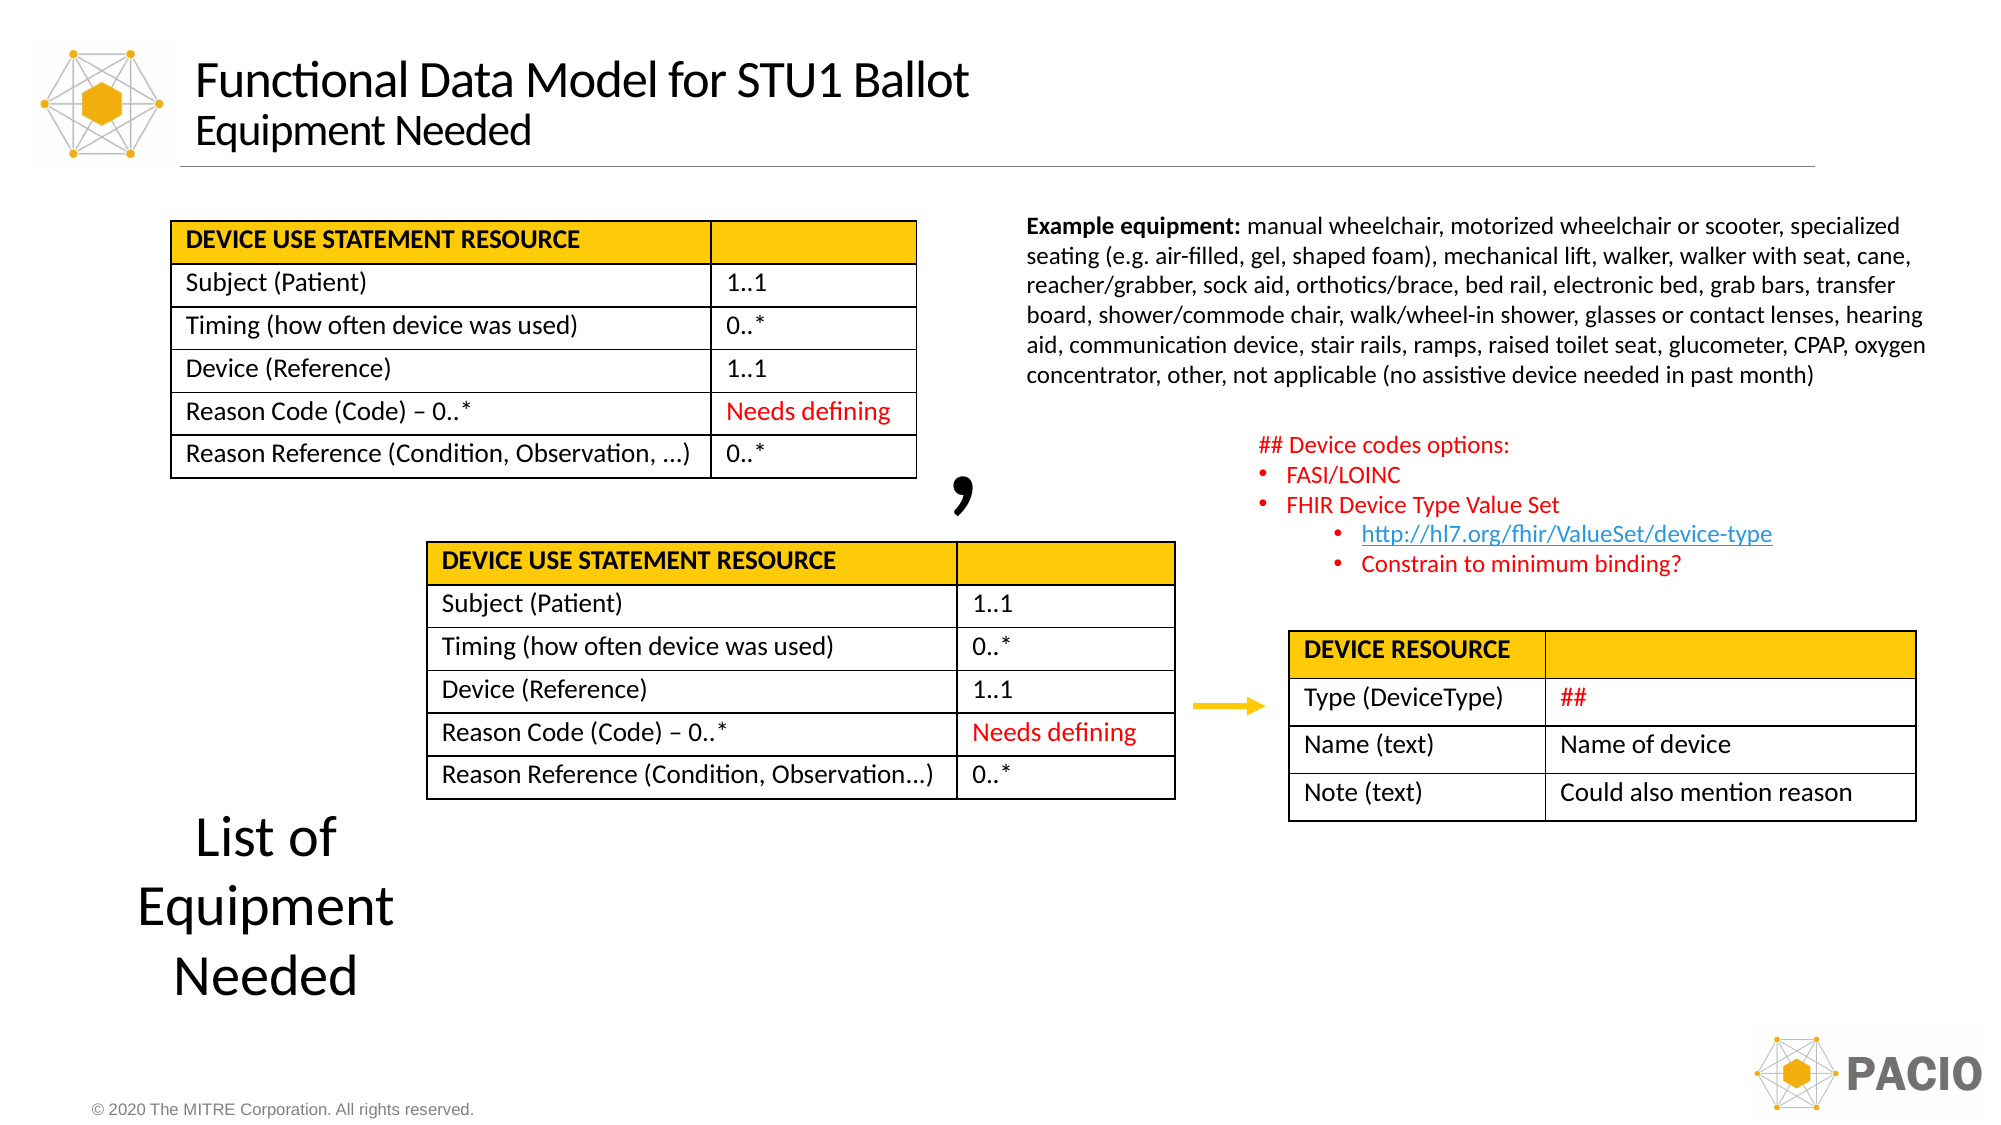

# Functional Data Model for STU1 Ballot Equipment Needed
Example equipment: manual wheelchair, motorized wheelchair or scooter, specialized seating (e.g. air-filled, gel, shaped foam), mechanical lift, walker, walker with seat, cane, reacher/grabber, sock aid, orthotics/brace, bed rail, electronic bed, grab bars, transfer board, shower/commode chair, walk/wheel-in shower, glasses or contact lenses, hearing aid, communication device, stair rails, ramps, raised toilet seat, glucometer, CPAP, oxygen concentrator, other, not applicable (no assistive device needed in past month)
| DEVICE USE STATEMENT RESOURCE |  |
| --- | --- |
| Subject (Patient) | 1..1 |
| Timing (how often device was used) | 0..\* |
| Device (Reference) | 1..1 |
| Reason Code (Code) – 0..\* | Needs defining |
| Reason Reference (Condition, Observation, ...) | 0..\* |
,
## Device codes options:
FASI/LOINC
FHIR Device Type Value Set
http://hl7.org/fhir/ValueSet/device-type
Constrain to minimum binding?
| DEVICE USE STATEMENT RESOURCE |  |
| --- | --- |
| Subject (Patient) | 1..1 |
| Timing (how often device was used) | 0..\* |
| Device (Reference) | 1..1 |
| Reason Code (Code) – 0..\* | Needs defining |
| Reason Reference (Condition, Observation...) | 0..\* |
| DEVICE RESOURCE |  |
| --- | --- |
| Type (DeviceType) | ## |
| Name (text) | Name of device |
| Note (text) | Could also mention reason |
List of Equipment Needed